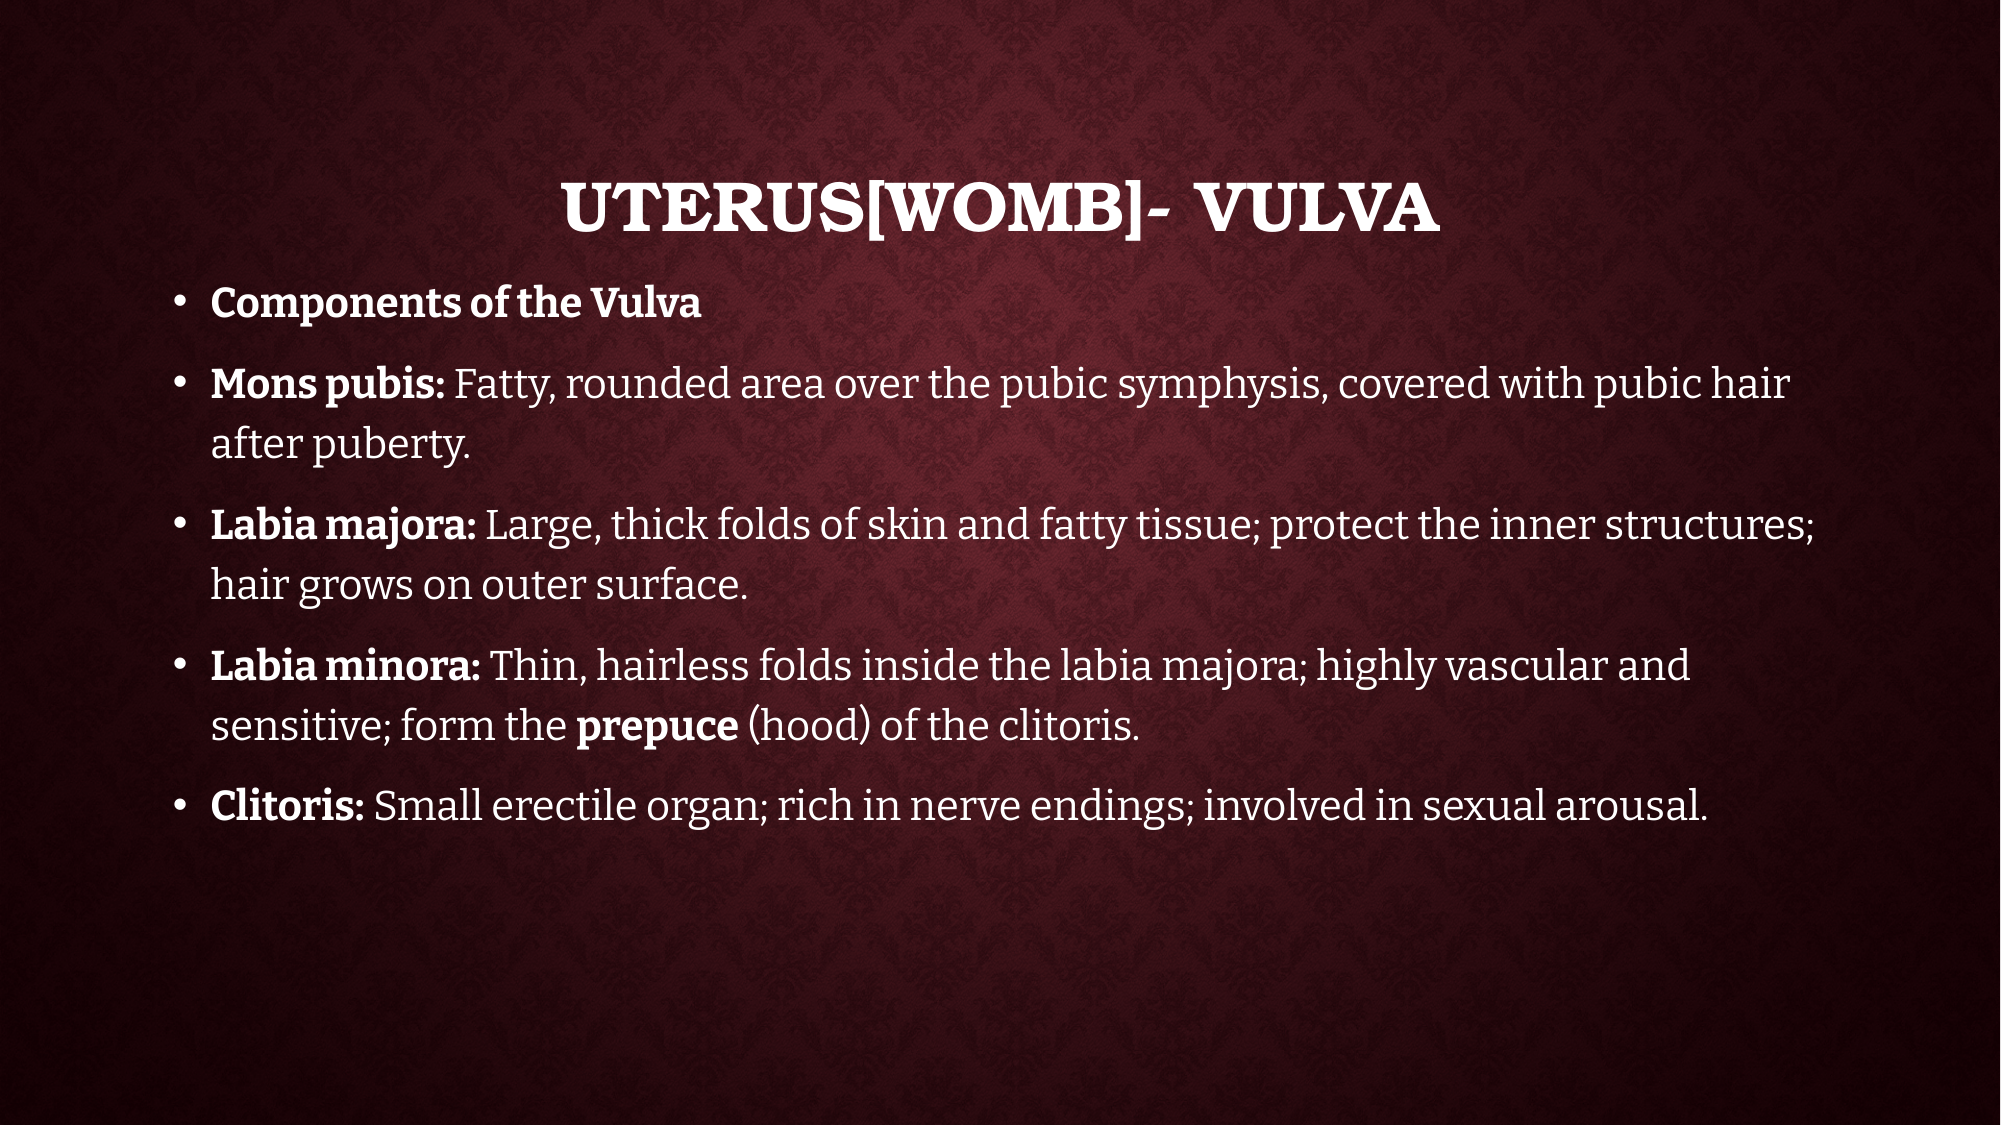

# Uterus[womb]- vulva
Components of the Vulva
Mons pubis: Fatty, rounded area over the pubic symphysis, covered with pubic hair after puberty.
Labia majora: Large, thick folds of skin and fatty tissue; protect the inner structures; hair grows on outer surface.
Labia minora: Thin, hairless folds inside the labia majora; highly vascular and sensitive; form the prepuce (hood) of the clitoris.
Clitoris: Small erectile organ; rich in nerve endings; involved in sexual arousal.